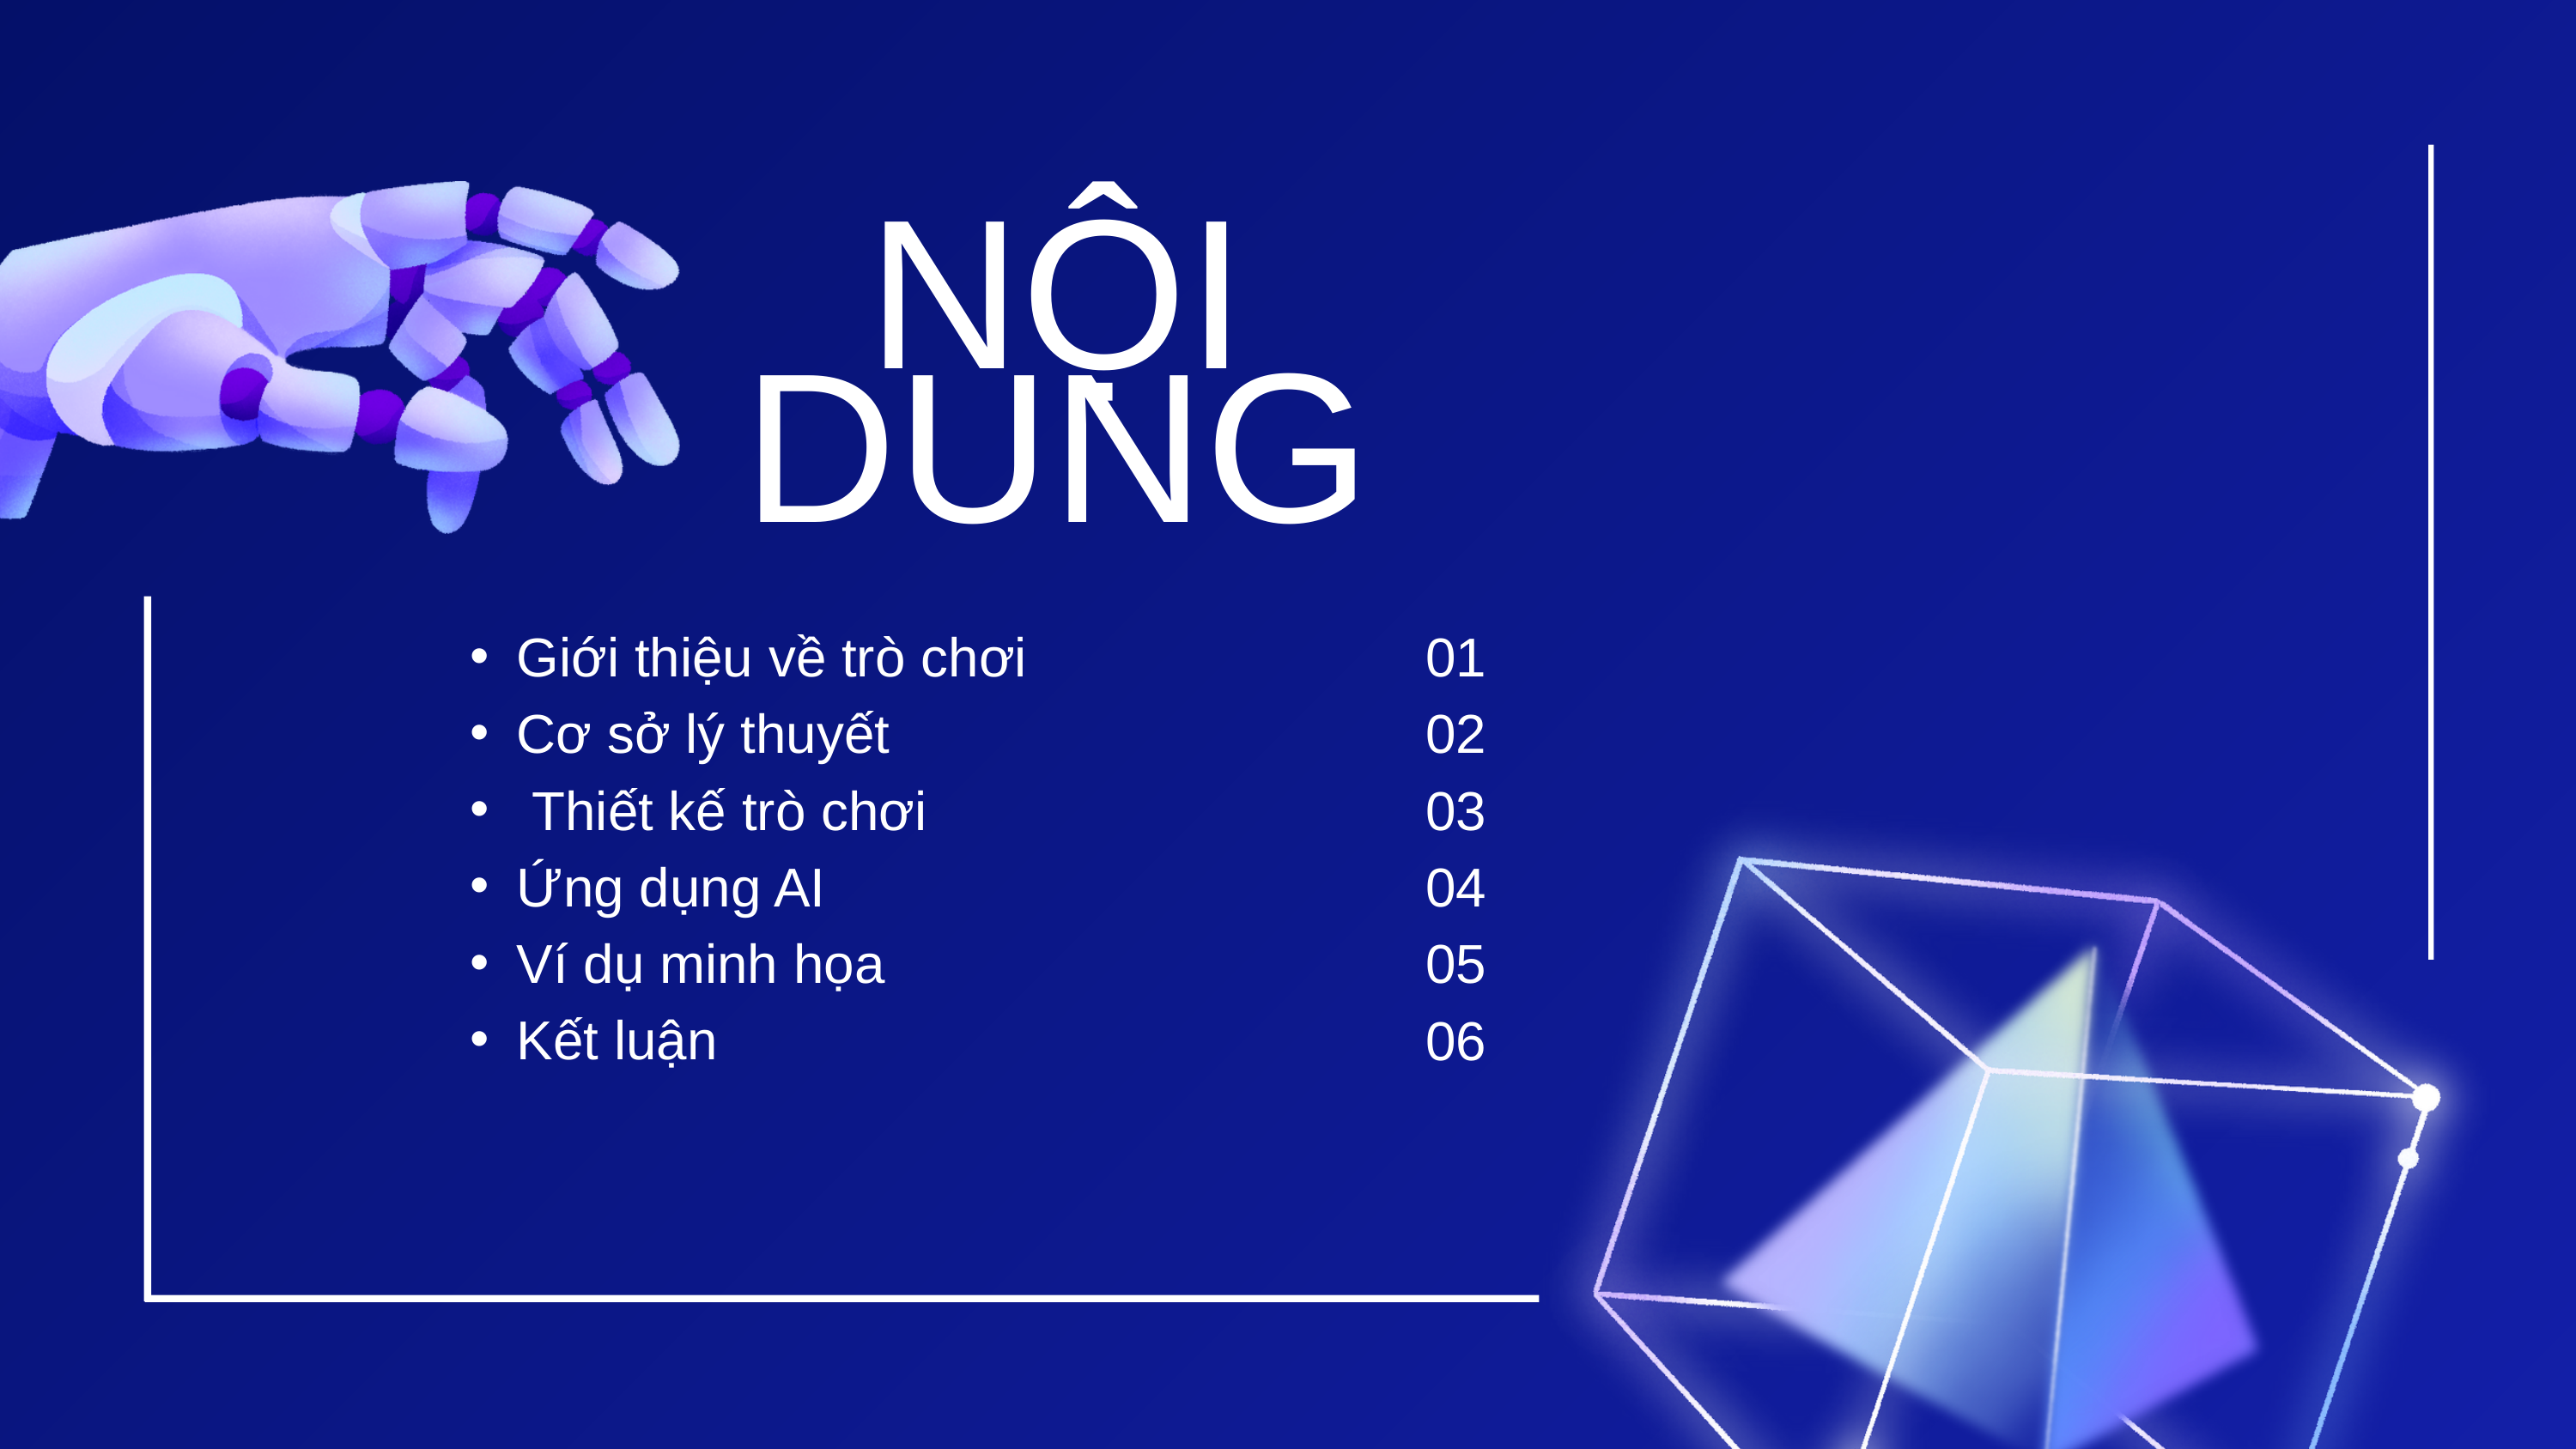

NỘI DUNG

Giới thiệu về trò chơi
Cơ sở lý thuyết
 Thiết kế trò chơi
Ứng dụng AI
Ví dụ minh họa
Kết luận
01
02
03
04
05
06